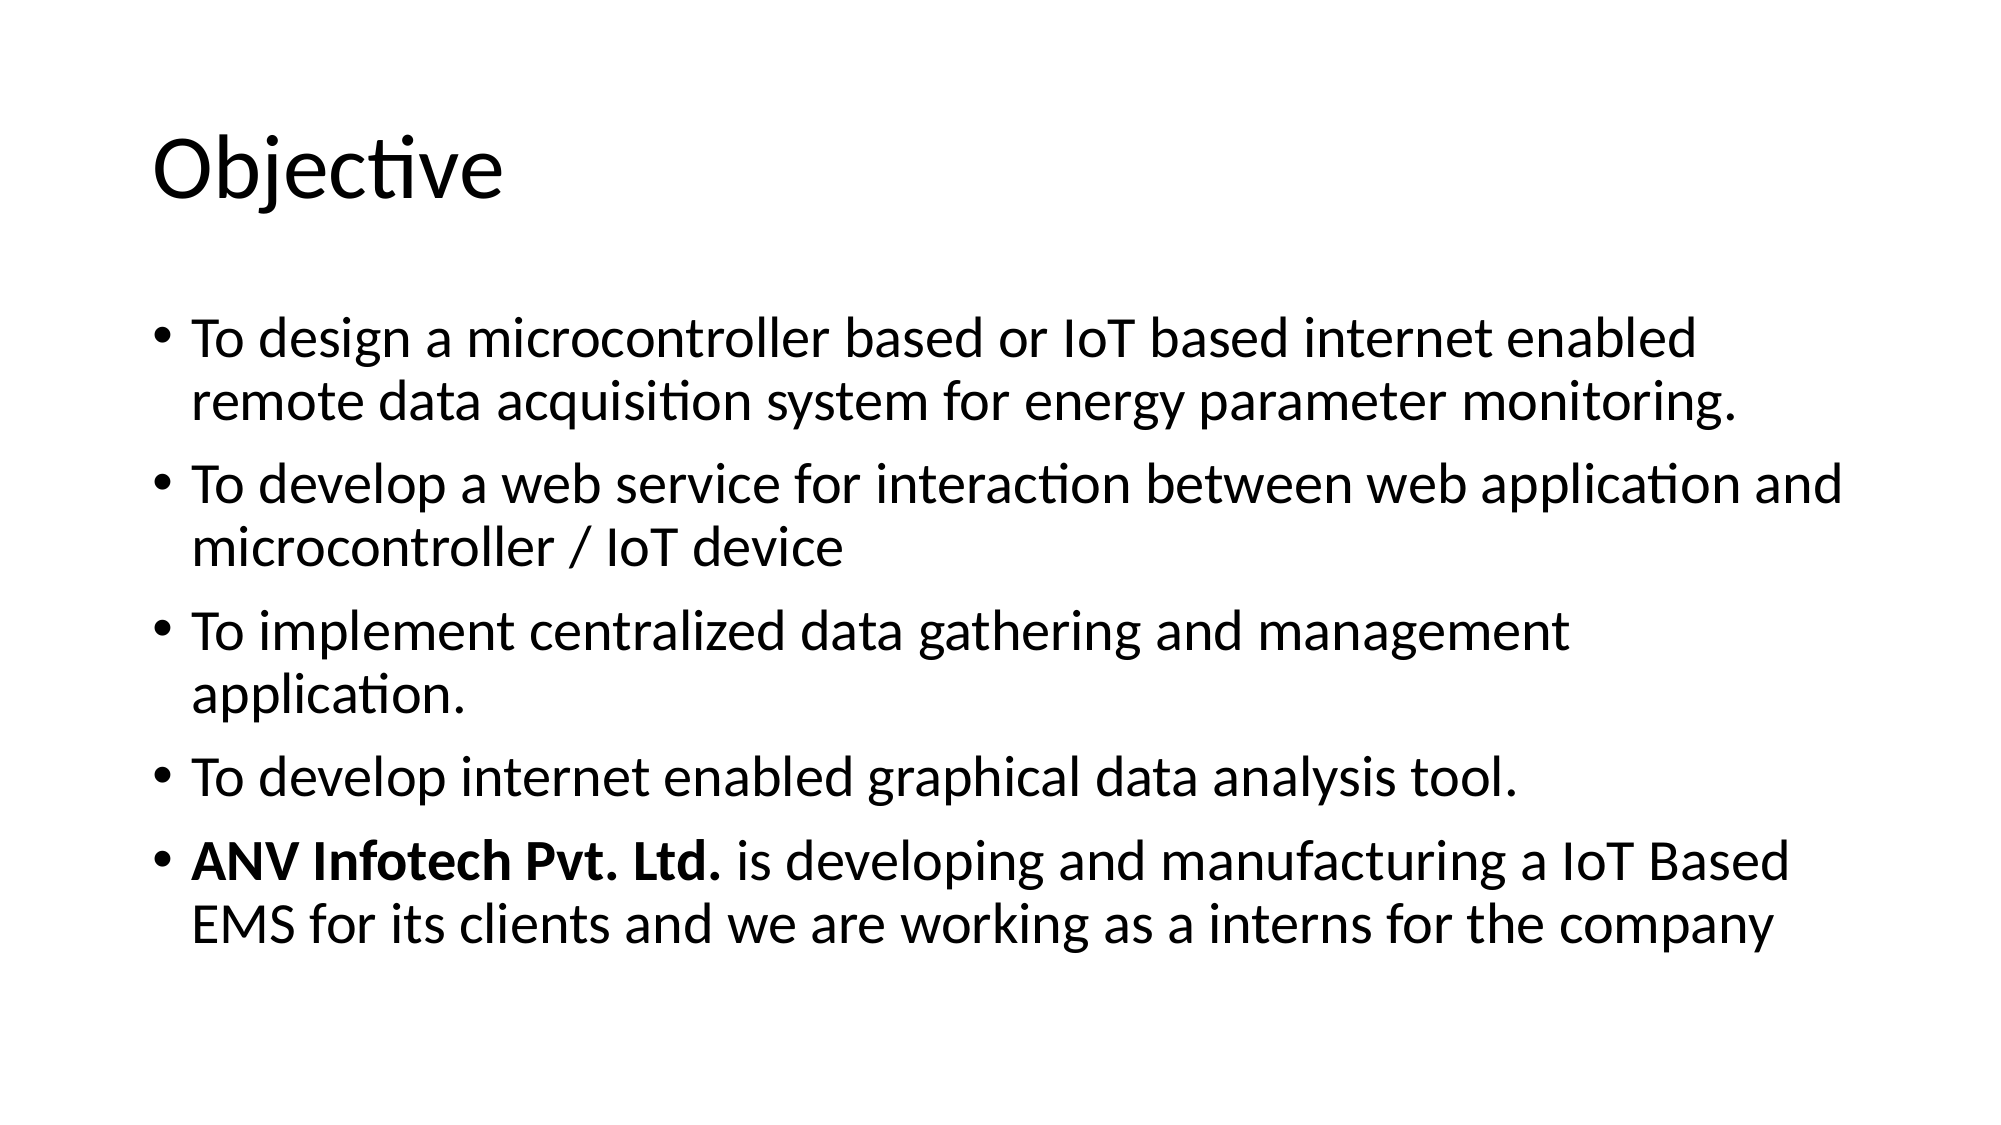

# Objective
To design a microcontroller based or IoT based internet enabled remote data acquisition system for energy parameter monitoring.
To develop a web service for interaction between web application and microcontroller / IoT device
To implement centralized data gathering and management application.
To develop internet enabled graphical data analysis tool.
ANV Infotech Pvt. Ltd. is developing and manufacturing a IoT Based EMS for its clients and we are working as a interns for the company